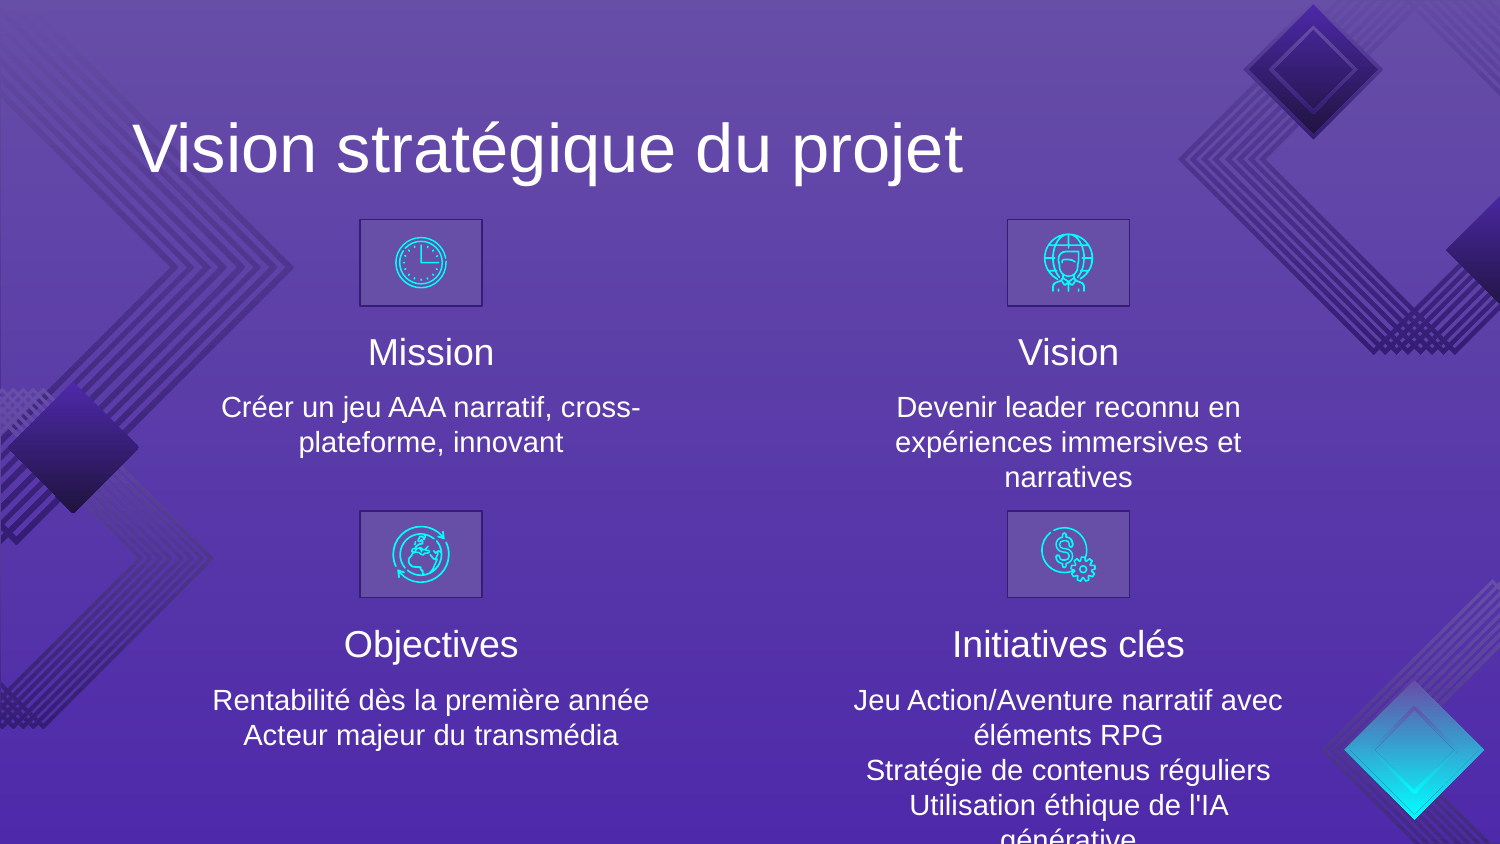

# Vision stratégique du projet

Mission
Vision
Créer un jeu AAA narratif, cross-plateforme, innovant
Devenir leader reconnu en expériences immersives et narratives

Objectives
Initiatives clés
Rentabilité dès la première année
Acteur majeur du transmédia
Jeu Action/Aventure narratif avec éléments RPG
Stratégie de contenus réguliers
Utilisation éthique de l'IA générative